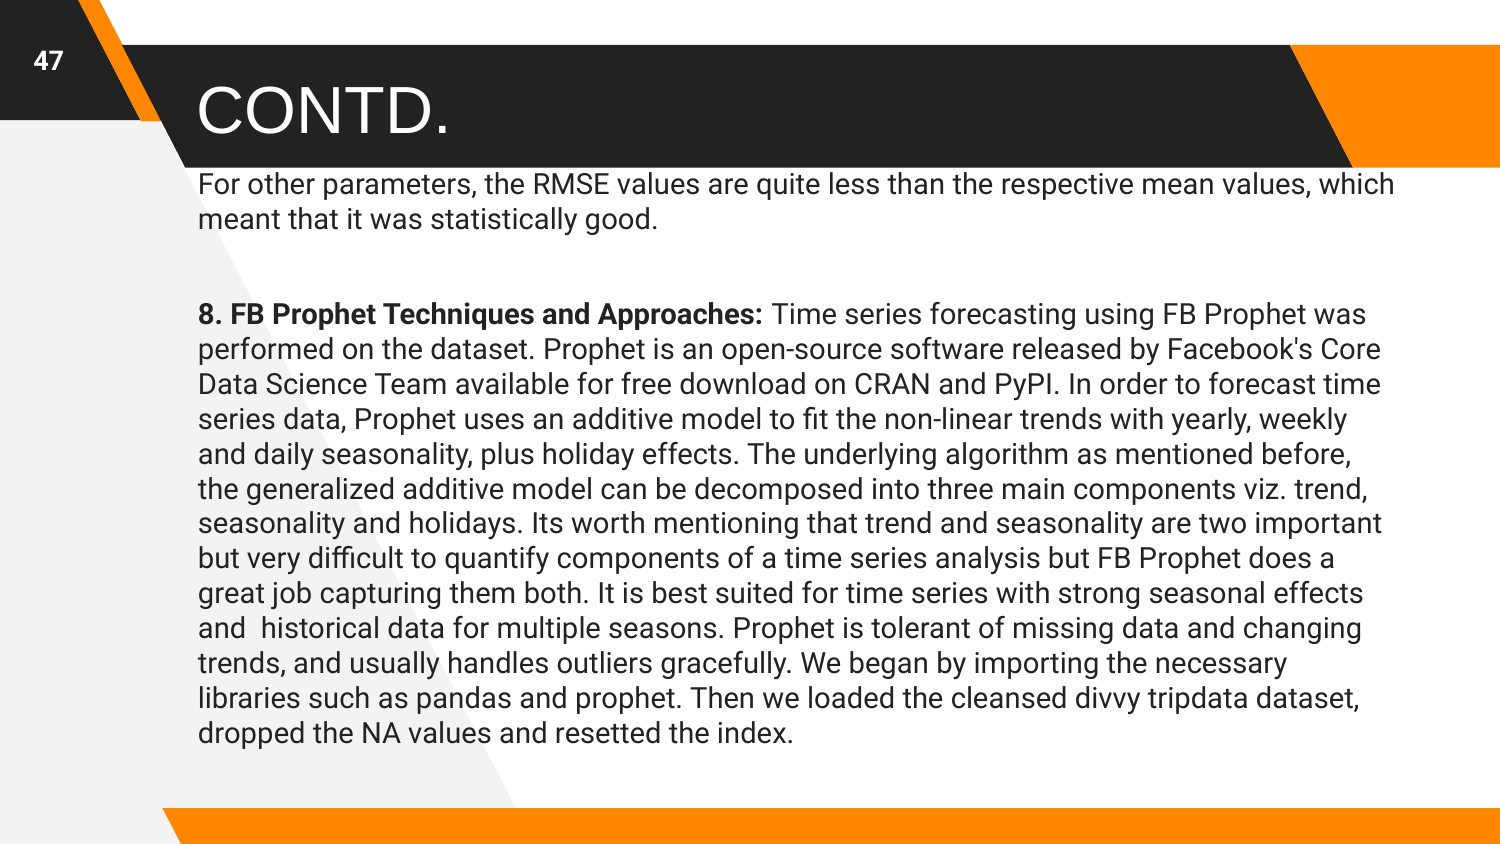

47
# CONTD.
For other parameters, the RMSE values are quite less than the respective mean values, which meant that it was statistically good.

8. FB Prophet Techniques and Approaches: Time series forecasting using FB Prophet was performed on the dataset. Prophet is an open-source software released by Facebook's Core Data Science Team available for free download on CRAN and PyPI. In order to forecast time series data, Prophet uses an additive model to fit the non-linear trends with yearly, weekly and daily seasonality, plus holiday effects. The underlying algorithm as mentioned before, the generalized additive model can be decomposed into three main components viz. trend, seasonality and holidays. Its worth mentioning that trend and seasonality are two important but very difficult to quantify components of a time series analysis but FB Prophet does a great job capturing them both. It is best suited for time series with strong seasonal effects and  historical data for multiple seasons. Prophet is tolerant of missing data and changing trends, and usually handles outliers gracefully. We began by importing the necessary libraries such as pandas and prophet. Then we loaded the cleansed divvy tripdata dataset, dropped the NA values and resetted the index.